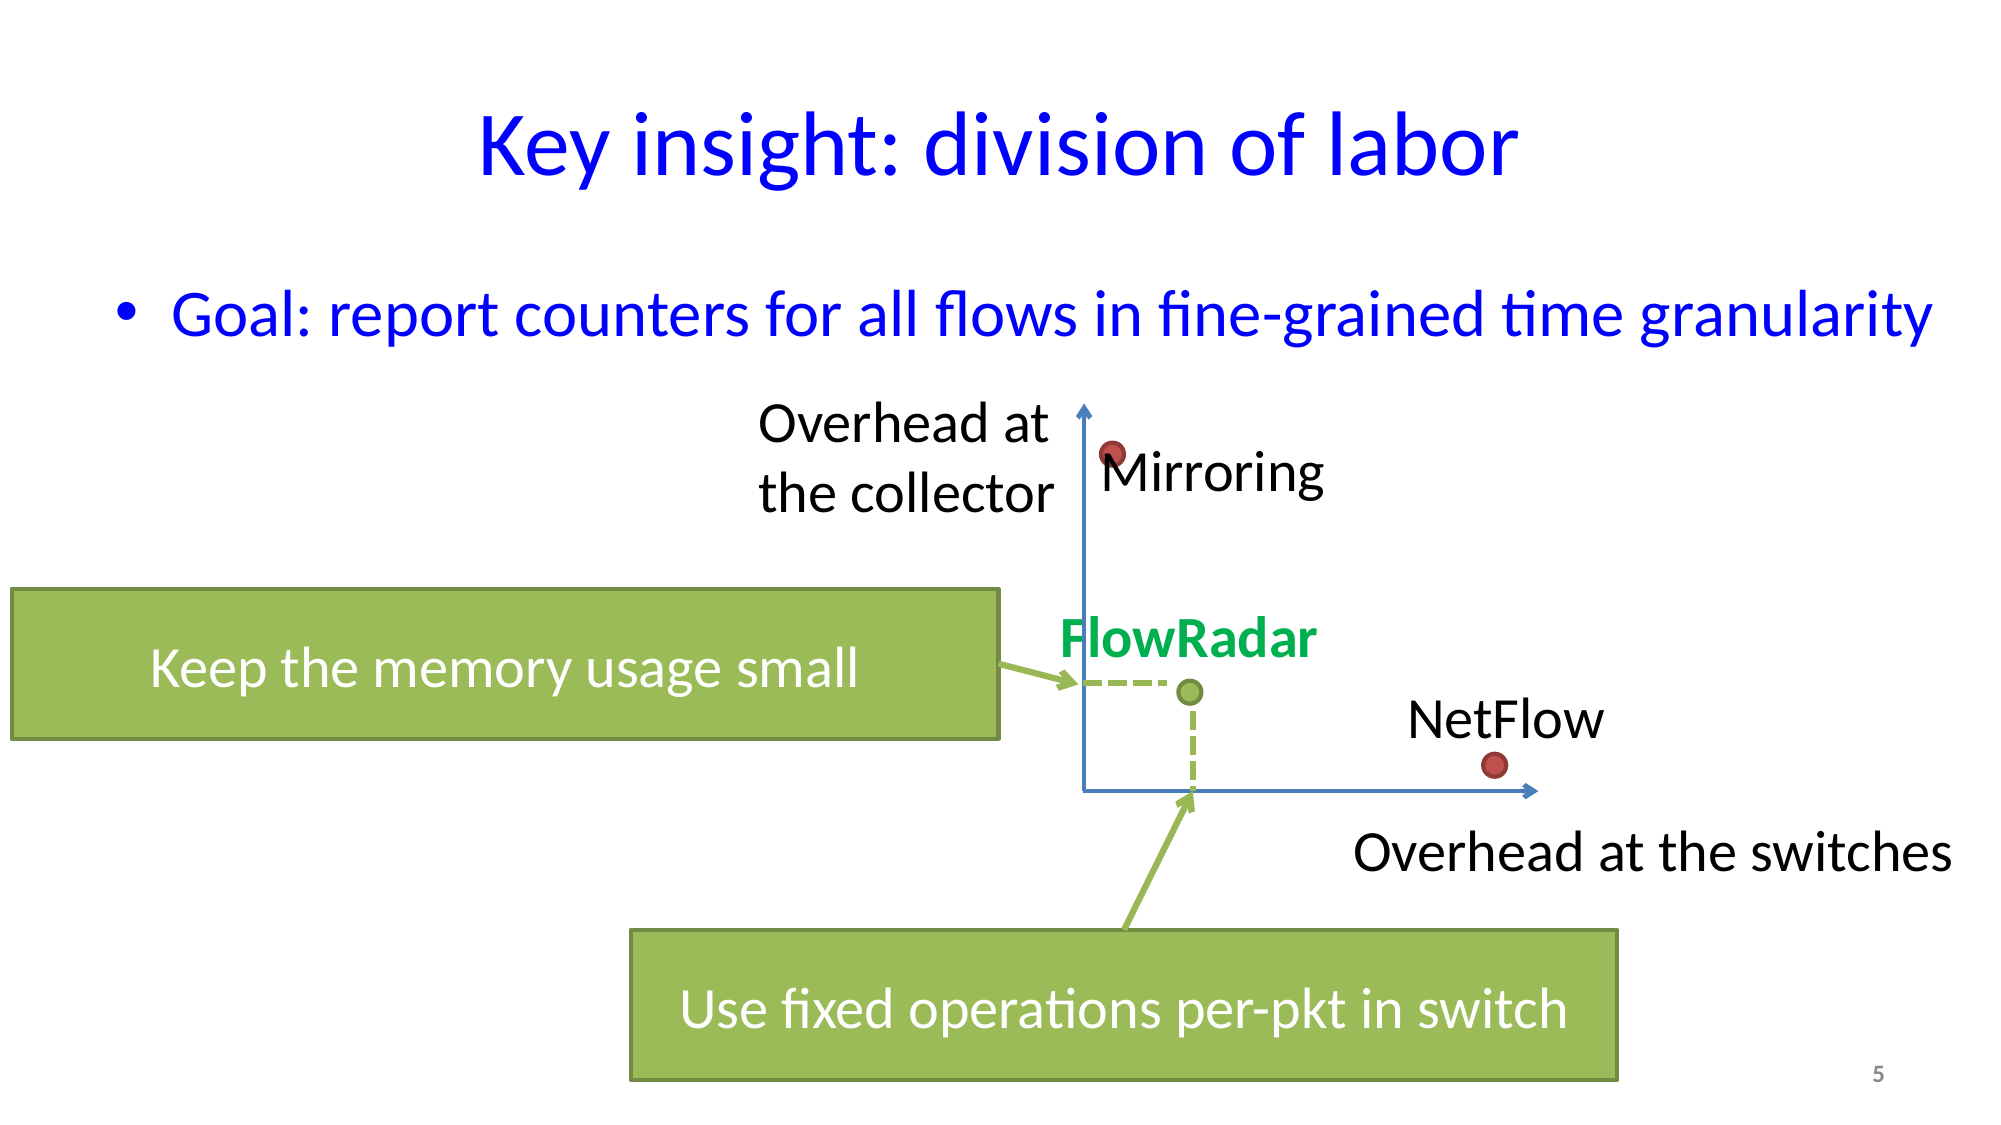

# Key insight: division of labor
Goal: report counters for all flows in fine-grained time granularity
Overhead at
the collector
Mirroring

Keep the memory usage small
FlowRadar
NetFlow

Overhead at the switches
Use fixed operations per-pkt in switch
5